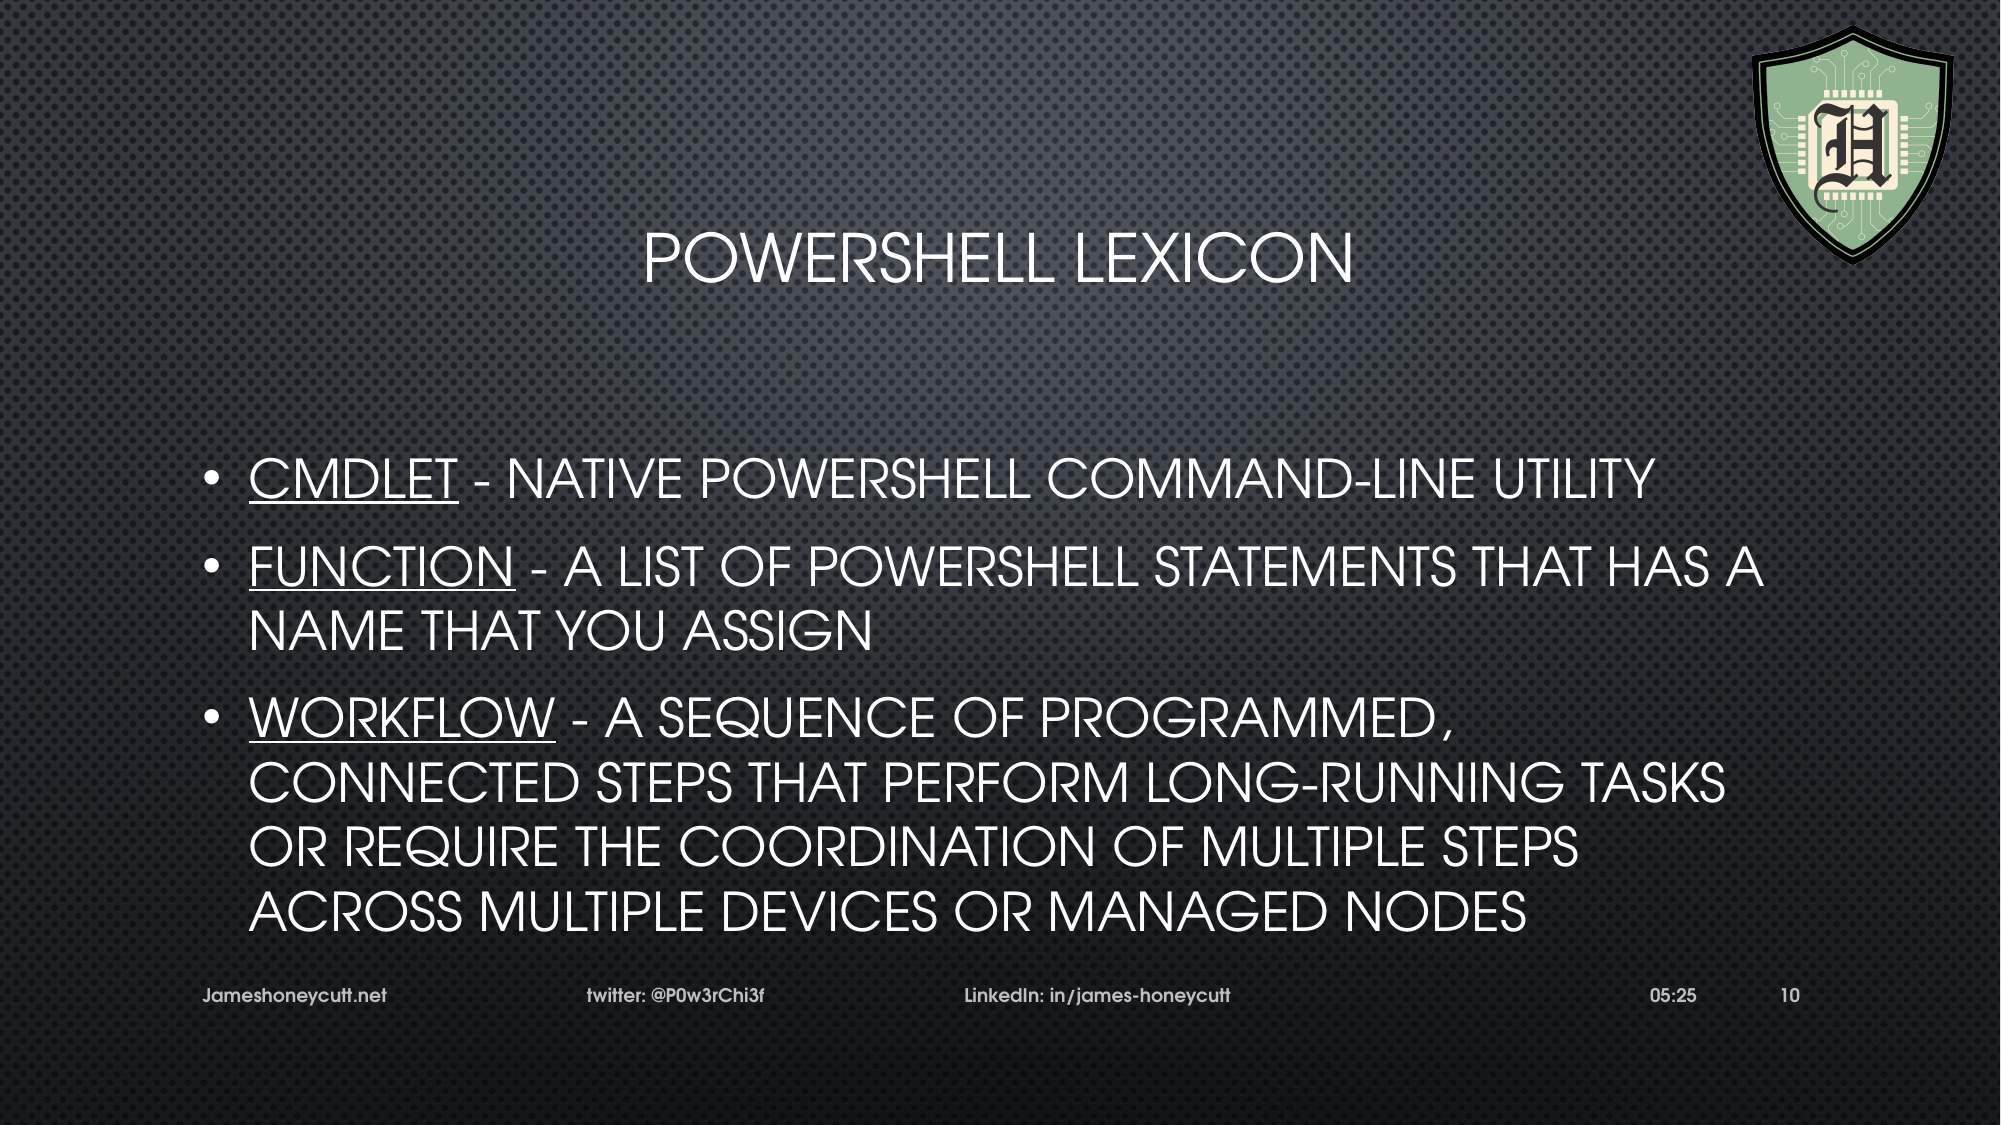

# Powershell lexicon
Cmdlet - native PowerShell command-line utility
Function - a list of PowerShell statements that has a name that you assign
Workflow - a sequence of programmed, connected steps that perform long-running tasks or require the coordination of multiple steps across multiple devices or managed nodes

Jameshoneycutt.net                                      twitter: @P0w3rChi3f                                      LinkedIn: in/james-honeycutt
05:25
10